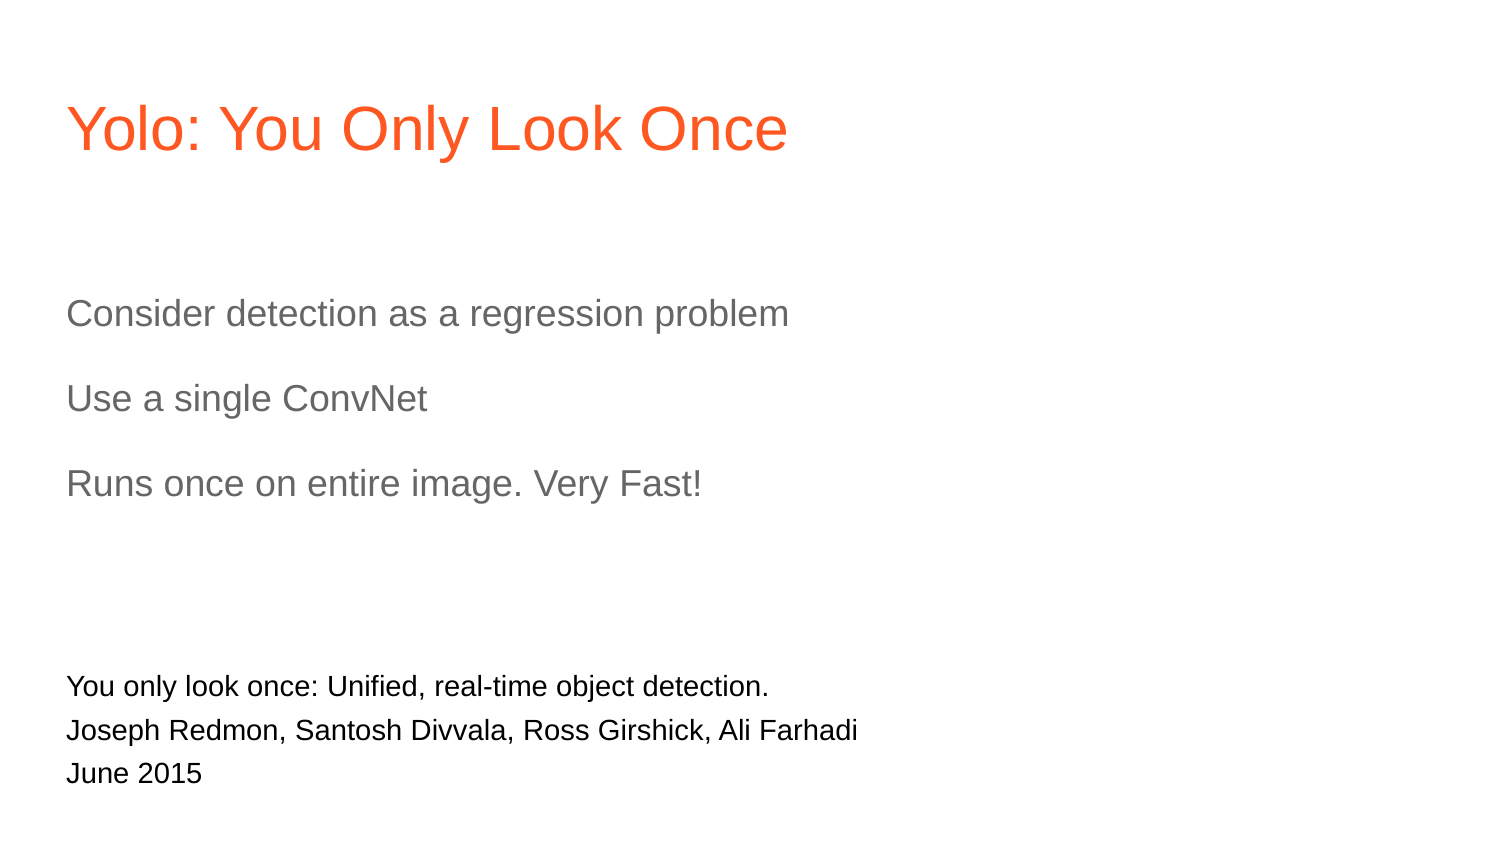

# Yolo: You Only Look Once

Consider detection as a regression problem
Use a single ConvNet
Runs once on entire image. Very Fast!

You only look once: Unified, real-time object detection.
Joseph Redmon, Santosh Divvala, Ross Girshick, Ali Farhadi
June 2015